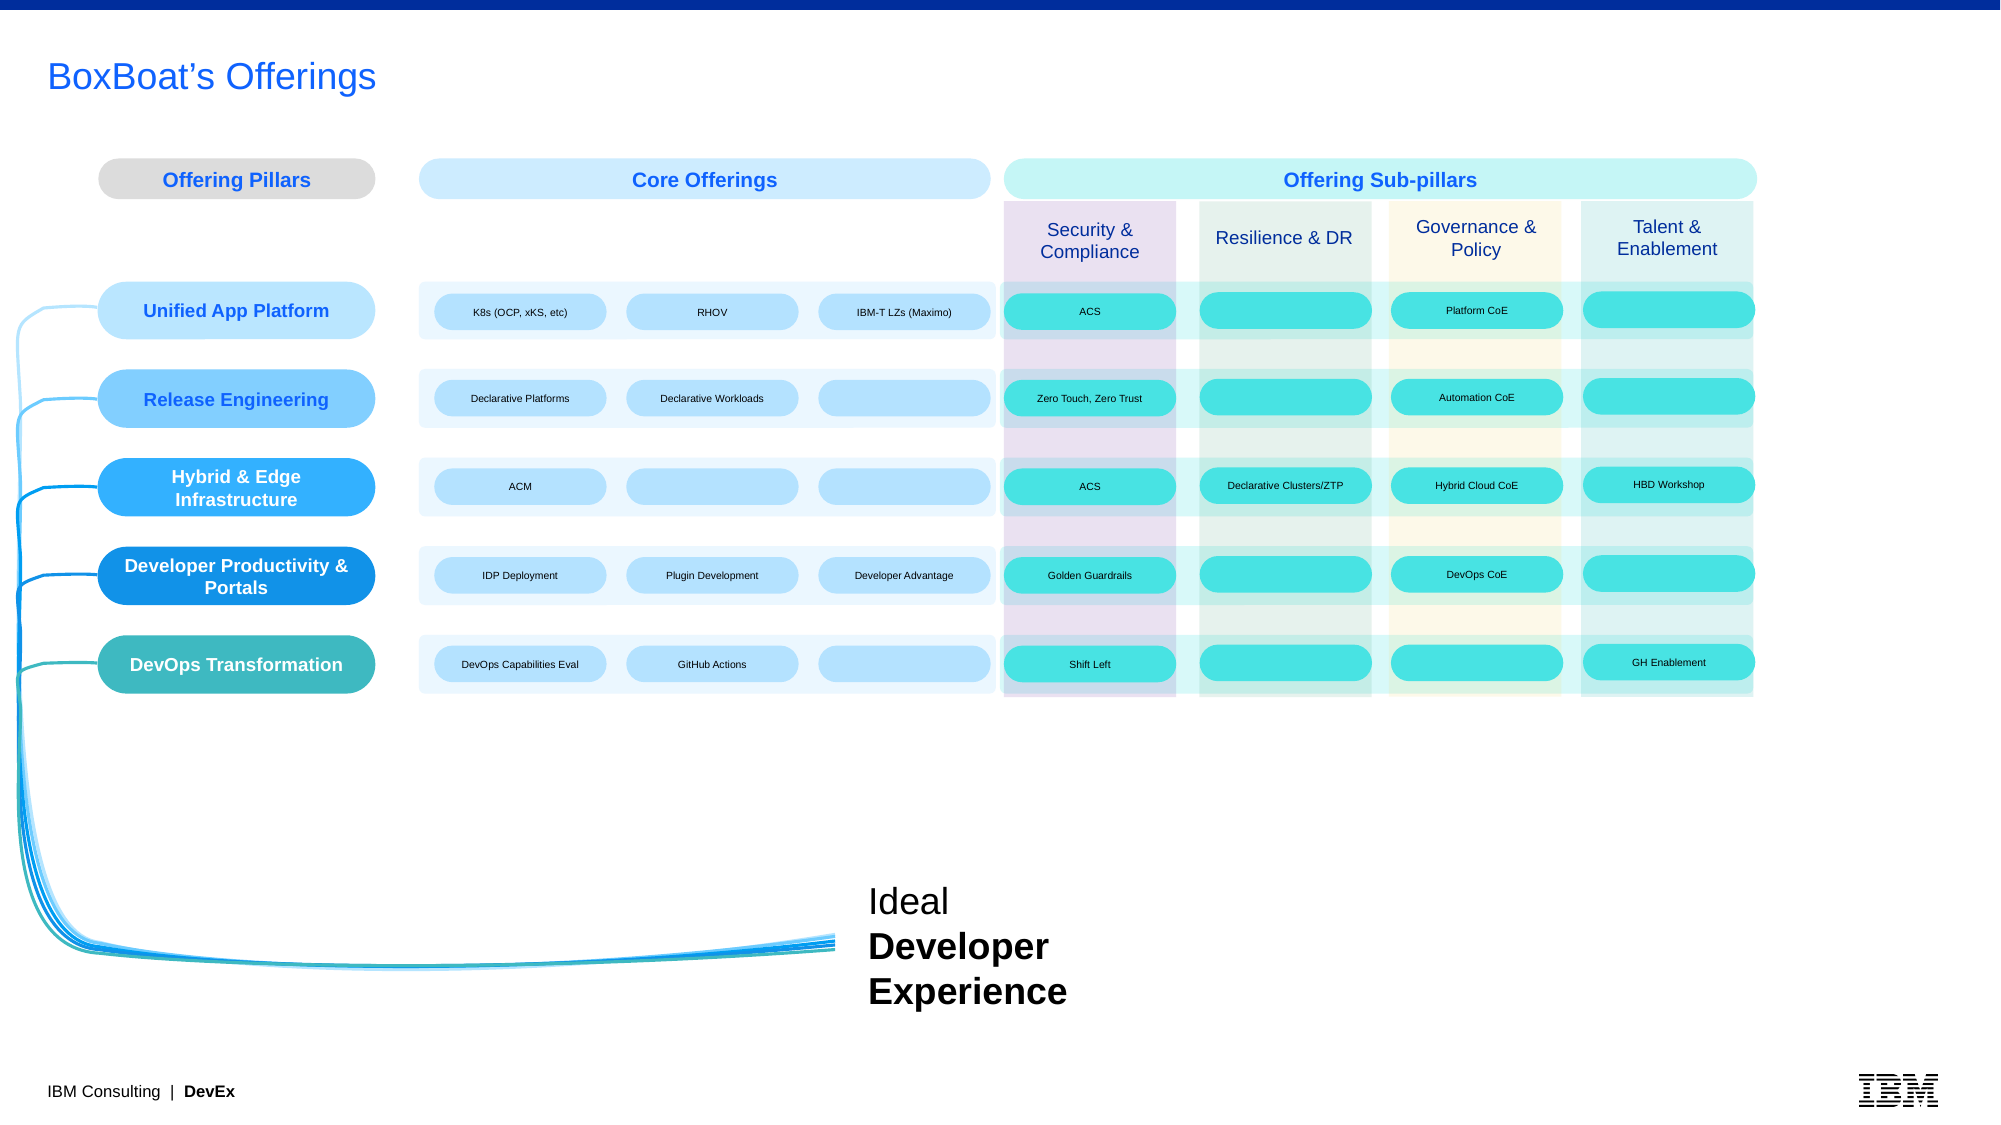

# BoxBoat’s Offerings
Offering Pillars
Core Offerings
Offering Sub-pillars
Talent & Enablement
Governance & Policy

Security & Compliance
Resilience & DR

Unified App Platform

Platform CoE
ACS
K8s (OCP, xKS, etc)
RHOV
IBM-T LZs (Maximo)

Release Engineering

Automation CoE
Declarative Platforms
Declarative Workloads

Zero Touch, Zero Trust

Hybrid & Edge Infrastructure
HBD Workshop
Declarative Clusters/ZTP
Hybrid Cloud CoE
ACM

ACS

Developer Productivity & Portals

DevOps CoE
IDP Deployment
Plugin Development
Developer Advantage
Golden Guardrails

DevOps Transformation
GH Enablement

DevOps Capabilities Eval
GitHub Actions

Shift Left

Ideal
Developer Experience